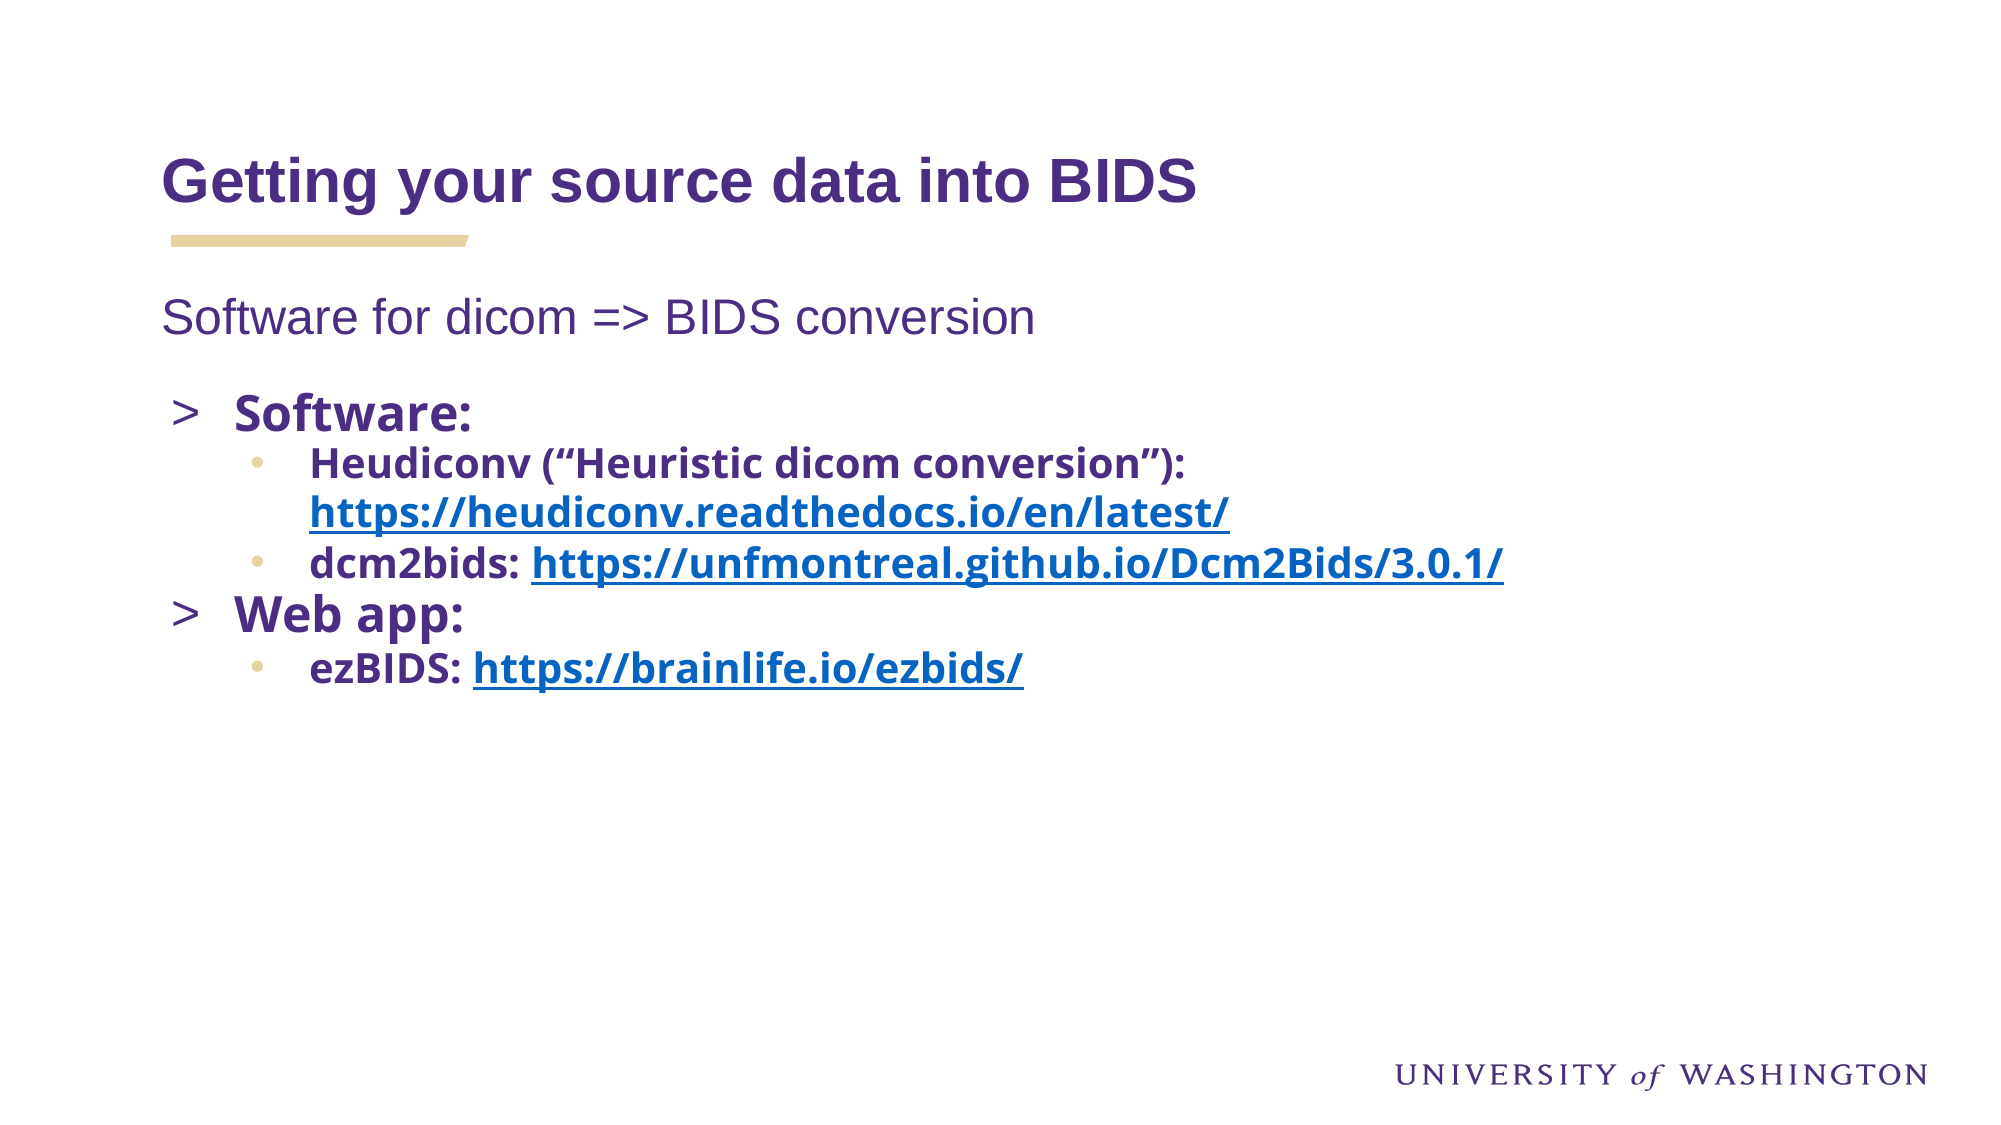

# Getting your source data into BIDS
Software for dicom => BIDS conversion
Software:
Heudiconv (“Heuristic dicom conversion”): https://heudiconv.readthedocs.io/en/latest/
dcm2bids: https://unfmontreal.github.io/Dcm2Bids/3.0.1/
Web app:
ezBIDS: https://brainlife.io/ezbids/